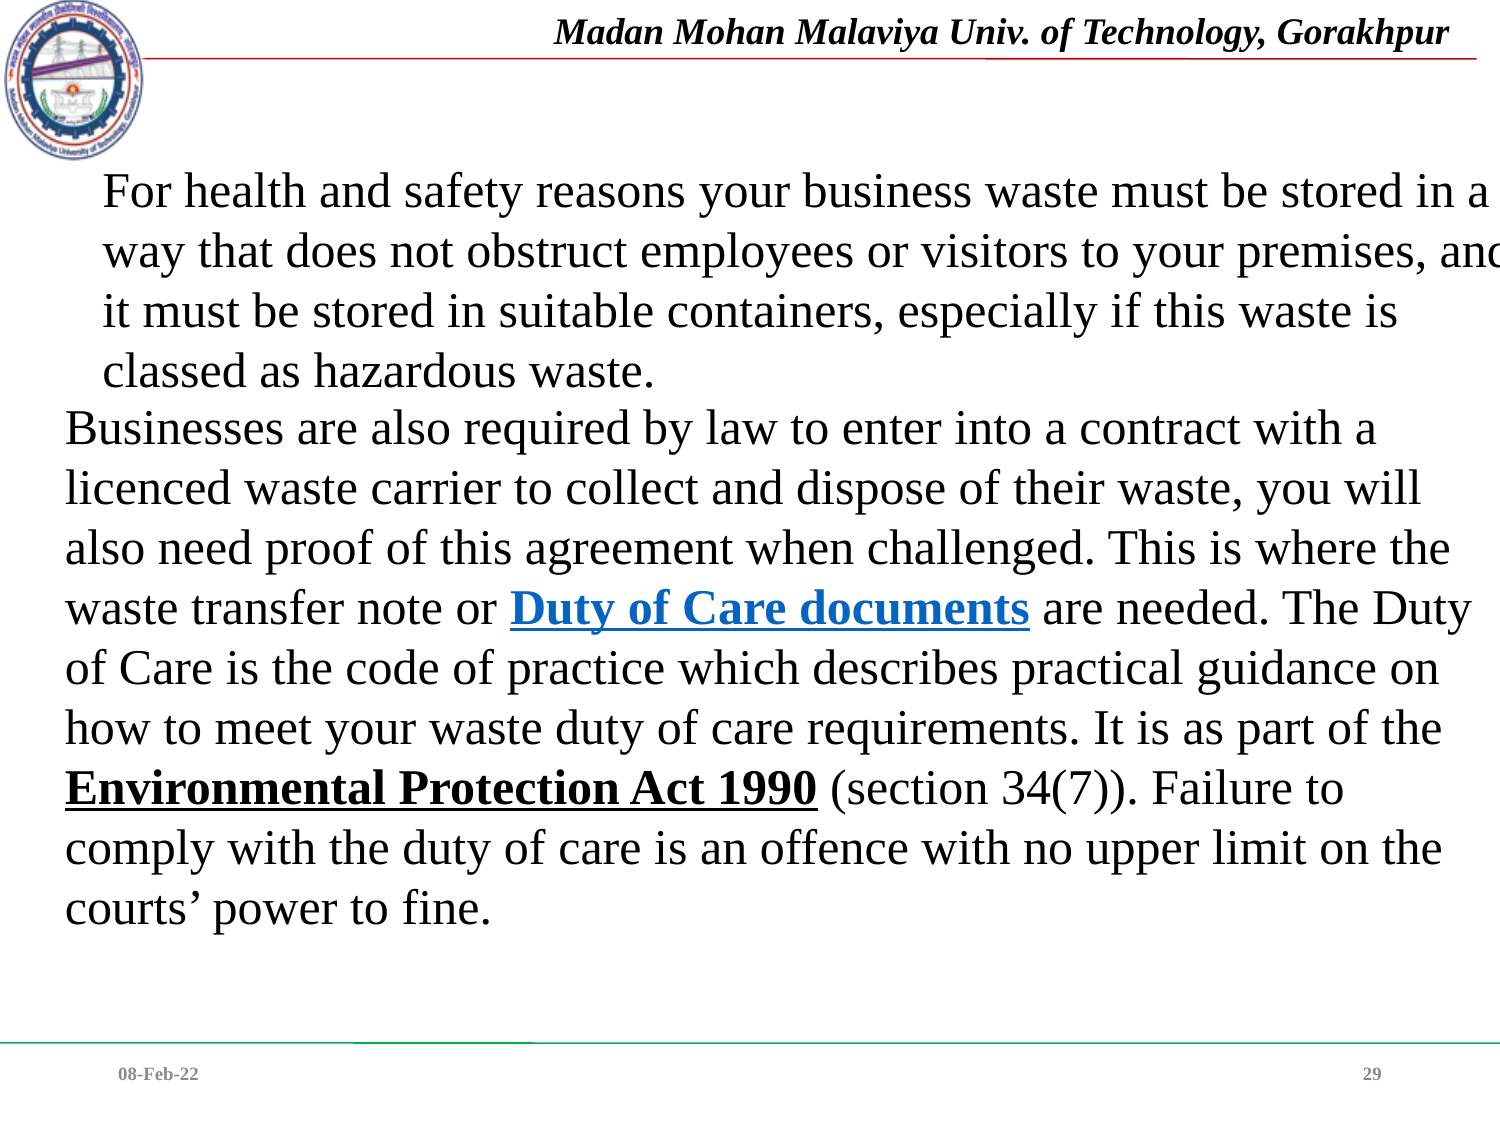

For health and safety reasons your business waste must be stored in a way that does not obstruct employees or visitors to your premises, and it must be stored in suitable containers, especially if this waste is classed as hazardous waste.
Businesses are also required by law to enter into a contract with a licenced waste carrier to collect and dispose of their waste, you will also need proof of this agreement when challenged. This is where the waste transfer note or Duty of Care documents are needed. The Duty of Care is the code of practice which describes practical guidance on how to meet your waste duty of care requirements. It is as part of the Environmental Protection Act 1990 (section 34(7)). Failure to comply with the duty of care is an offence with no upper limit on the courts’ power to fine.

08-Feb-22

29